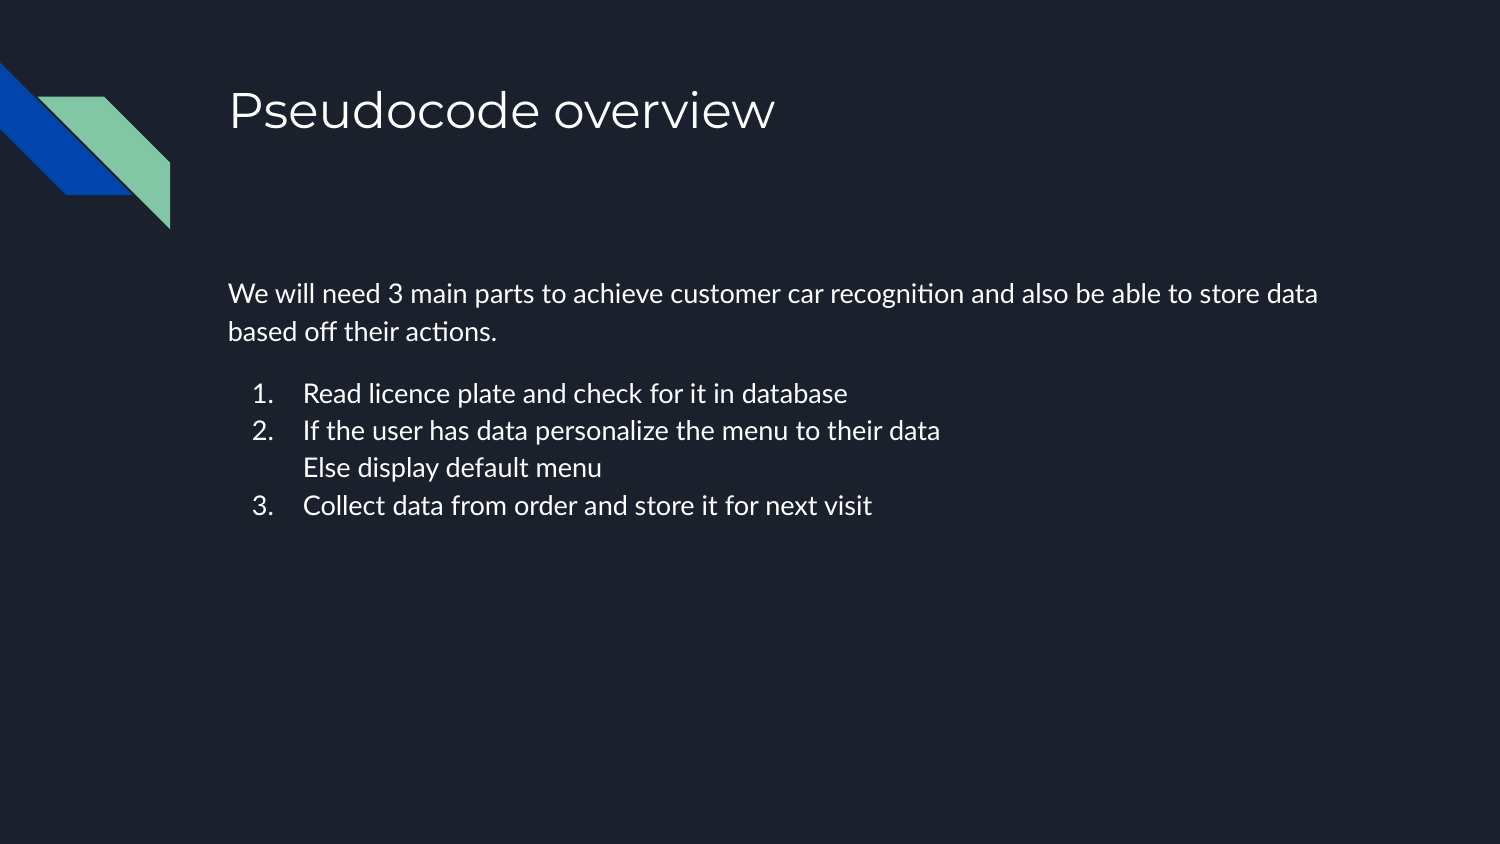

# Pseudocode overview
We will need 3 main parts to achieve customer car recognition and also be able to store data based off their actions.
Read licence plate and check for it in database
If the user has data personalize the menu to their data
Else display default menu
Collect data from order and store it for next visit